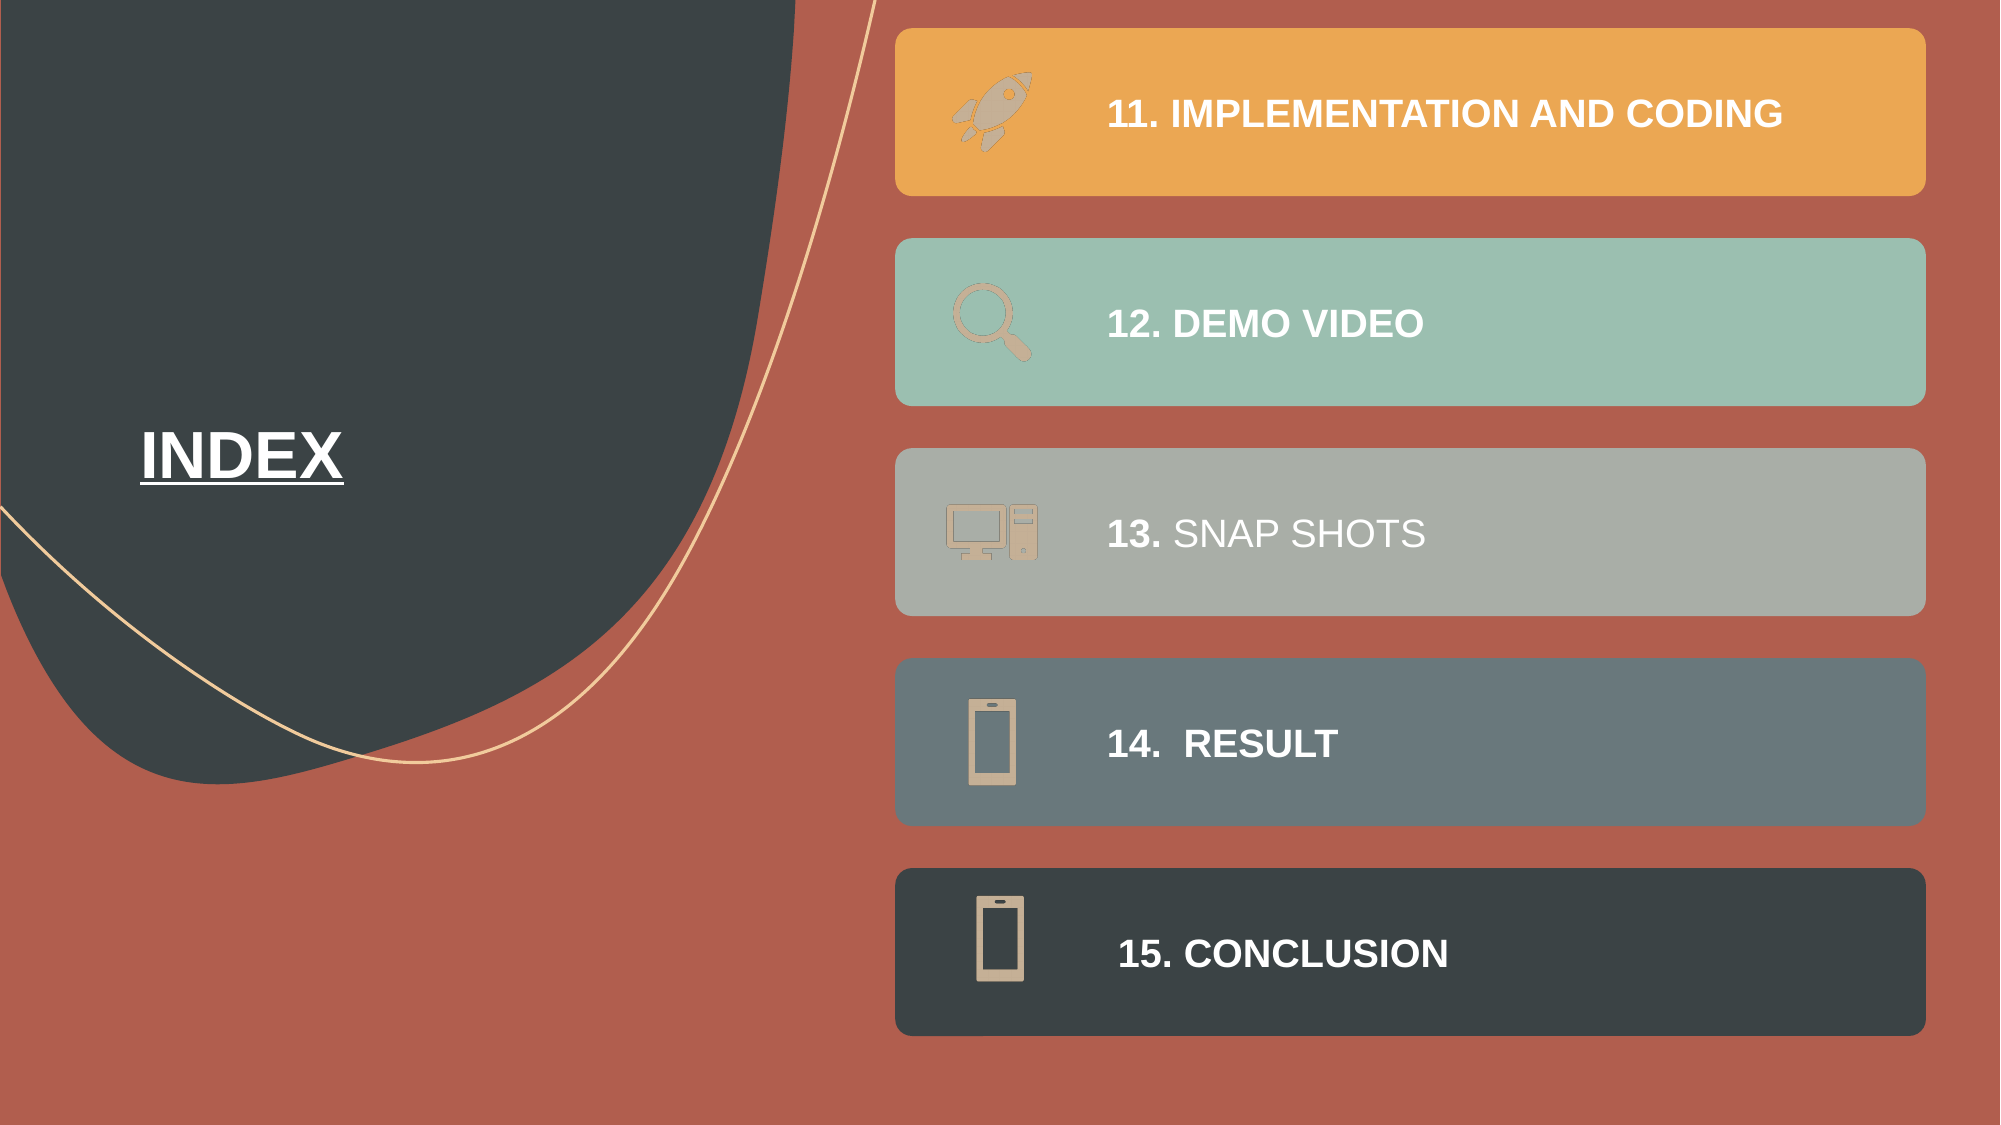

11. IMPLEMENTATION AND CODING

12. DEMO VIDEO

13. SNAP SHOTS

14.  RESULT

 15. CONCLUSION
# INDEX